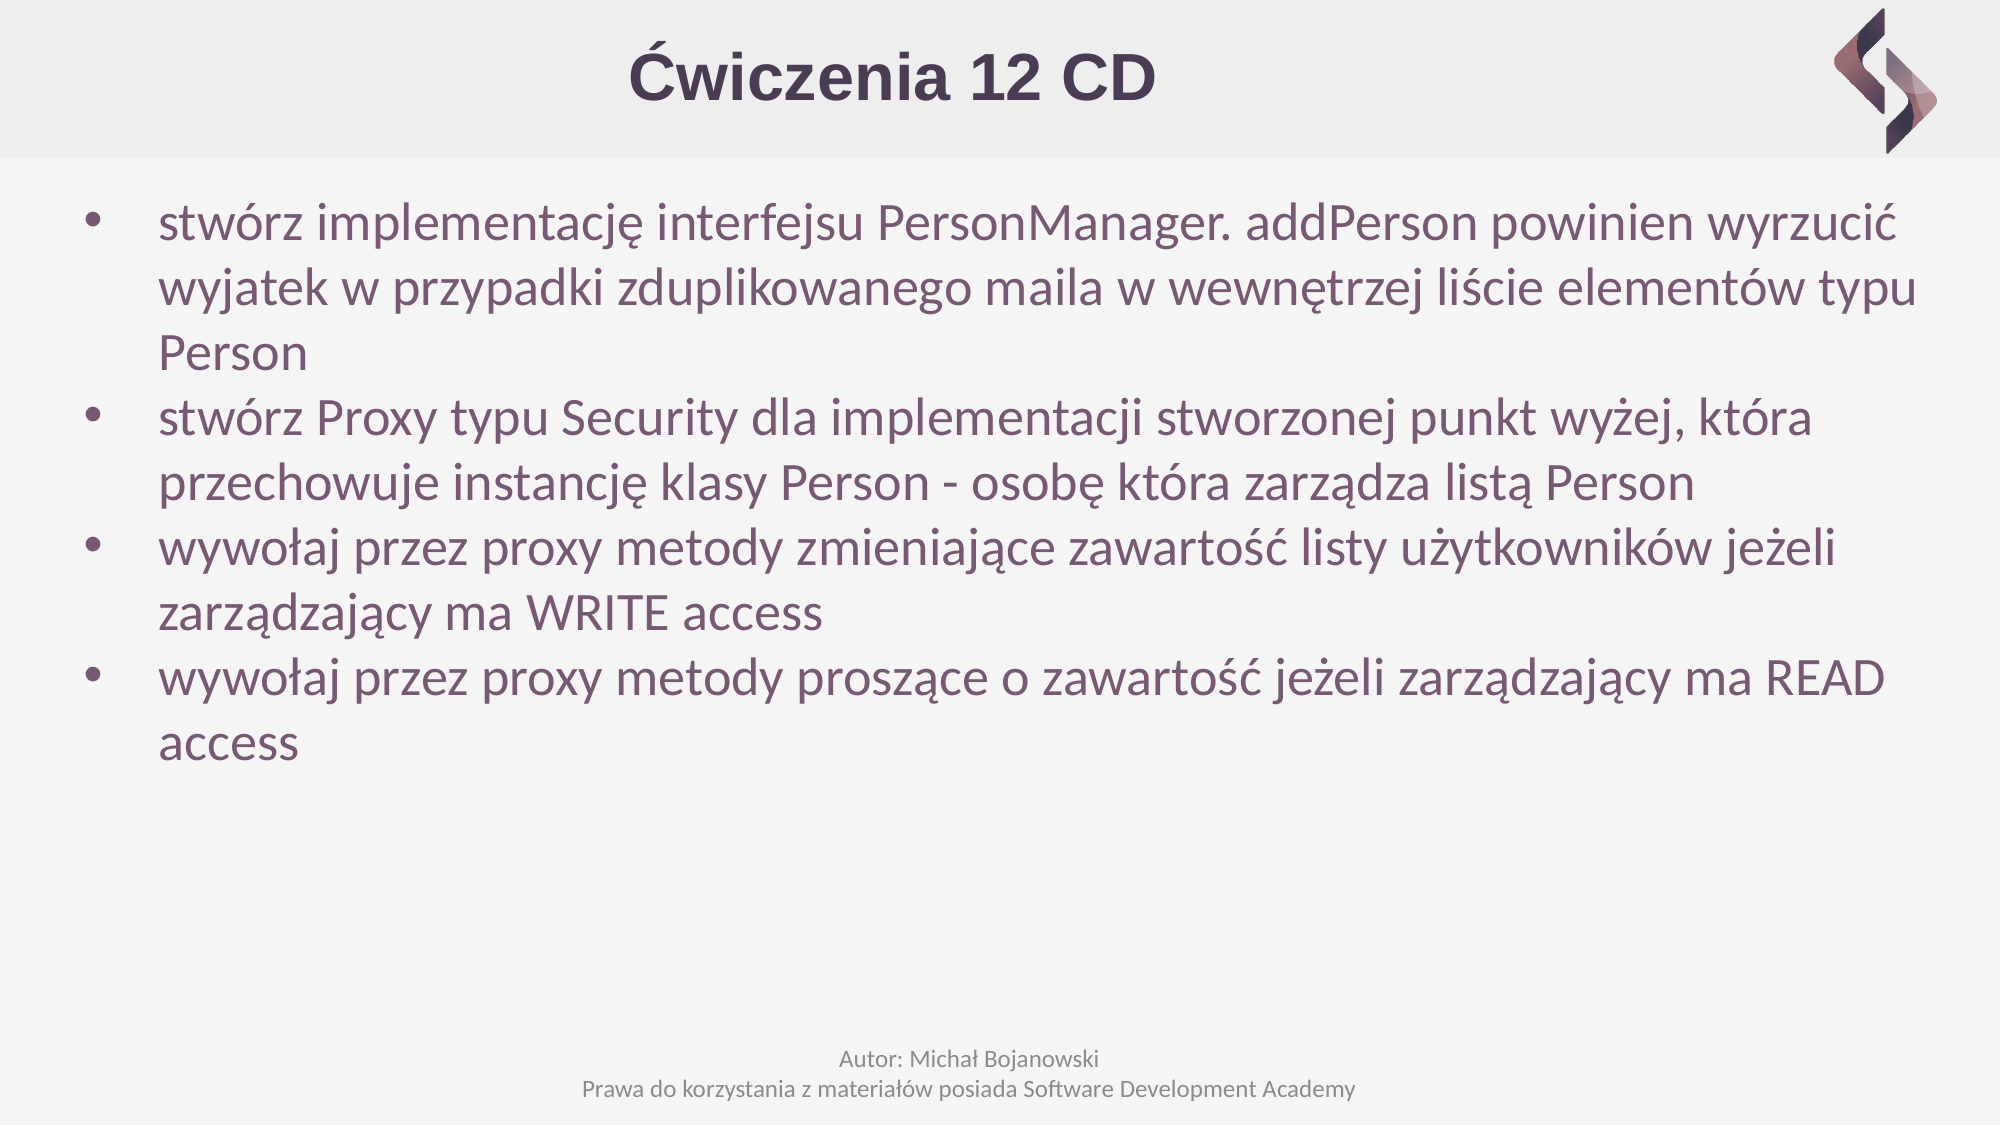

# Ćwiczenia 12 CD
stwórz implementację interfejsu PersonManager. addPerson powinien wyrzucić wyjatek w przypadki zduplikowanego maila w wewnętrzej liście elementów typu Person
stwórz Proxy typu Security dla implementacji stworzonej punkt wyżej, która przechowuje instancję klasy Person - osobę która zarządza listą Person
wywołaj przez proxy metody zmieniające zawartość listy użytkowników jeżeli zarządzający ma WRITE access
wywołaj przez proxy metody proszące o zawartość jeżeli zarządzający ma READ access

Autor: Michał Bojanowski
Prawa do korzystania z materiałów posiada Software Development Academy